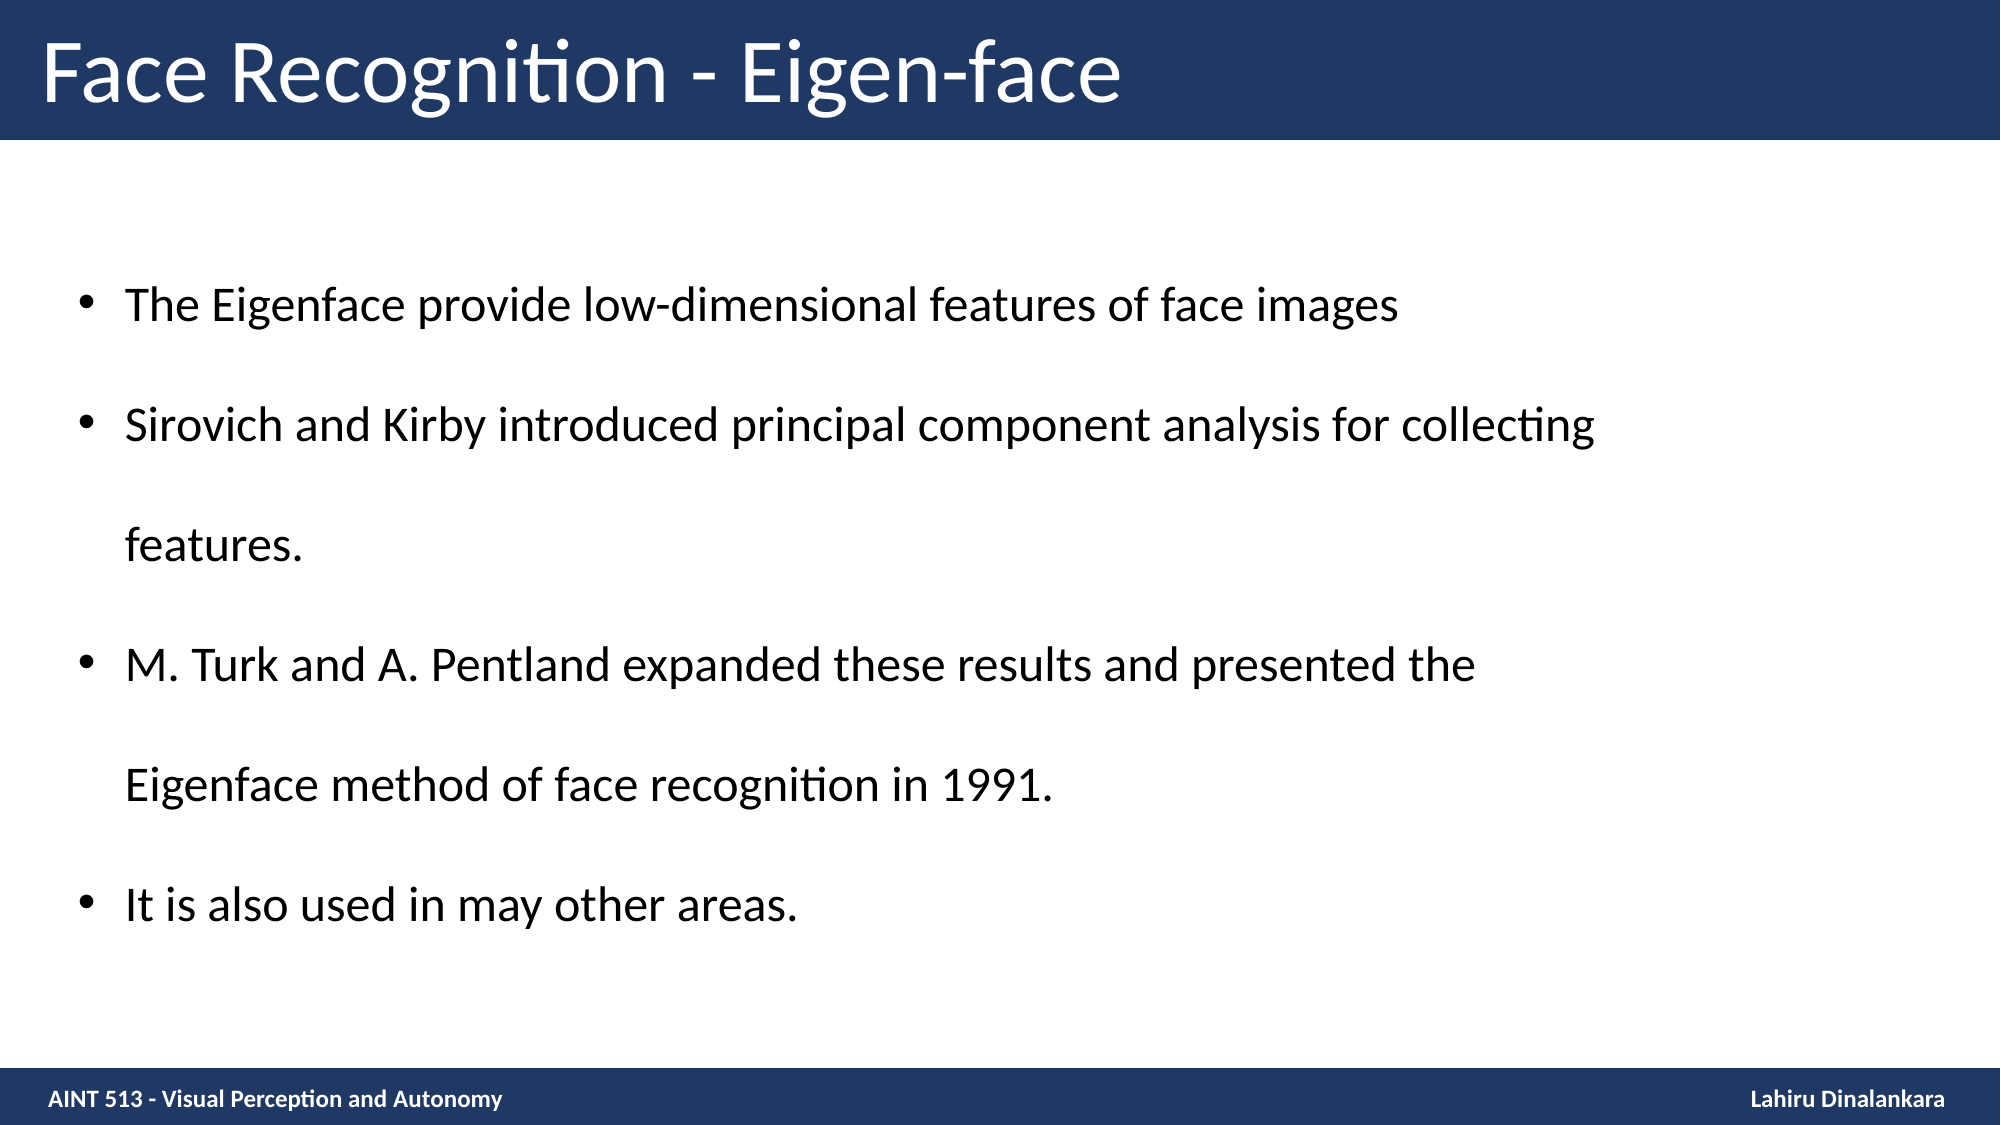

# Face Recognition - Eigen-face
The Eigenface provide low-dimensional features of face images
Sirovich and Kirby introduced principal component analysis for collecting features.
M. Turk and A. Pentland expanded these results and presented the Eigenface method of face recognition in 1991.
It is also used in may other areas.

AINT 513 - Visual Perception and Autonomy                                                                                                                                                                                                                          Lahiru Dinalankara